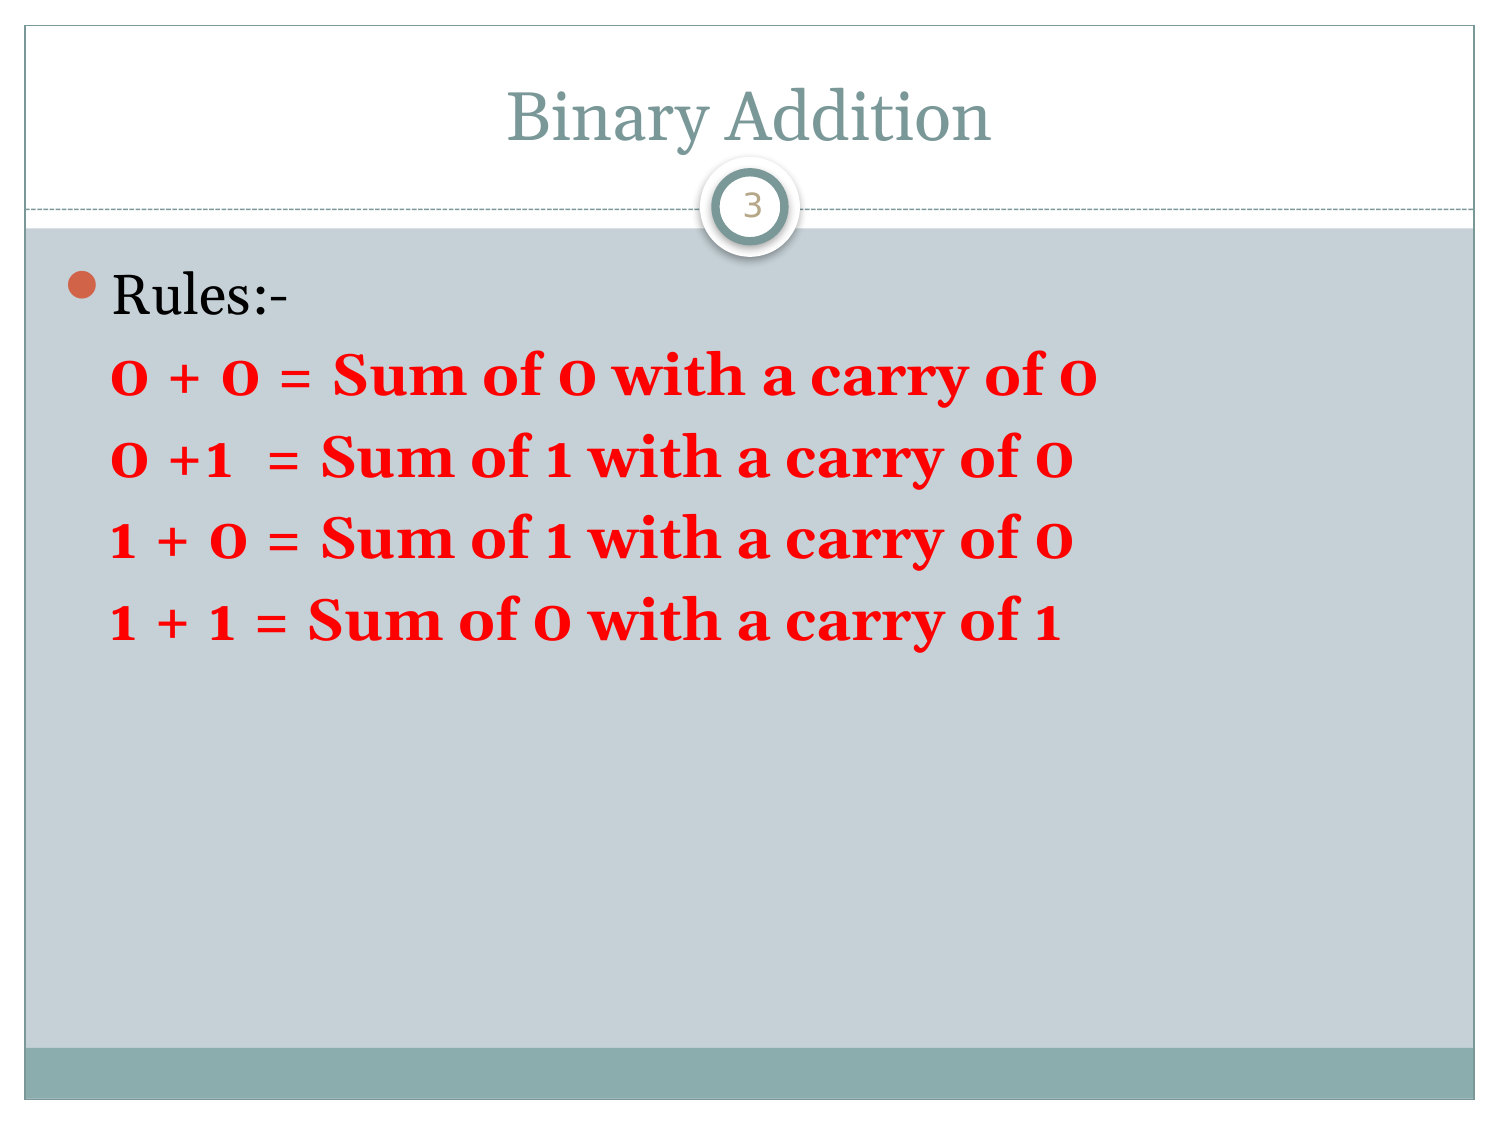

# Binary Addition
3
Rules:-
0 + 0 = Sum of 0 with a carry of 0
0 +1  = Sum of 1 with a carry of 0
1 + 0 = Sum of 1 with a carry of 0
1 + 1 = Sum of 0 with a carry of 1